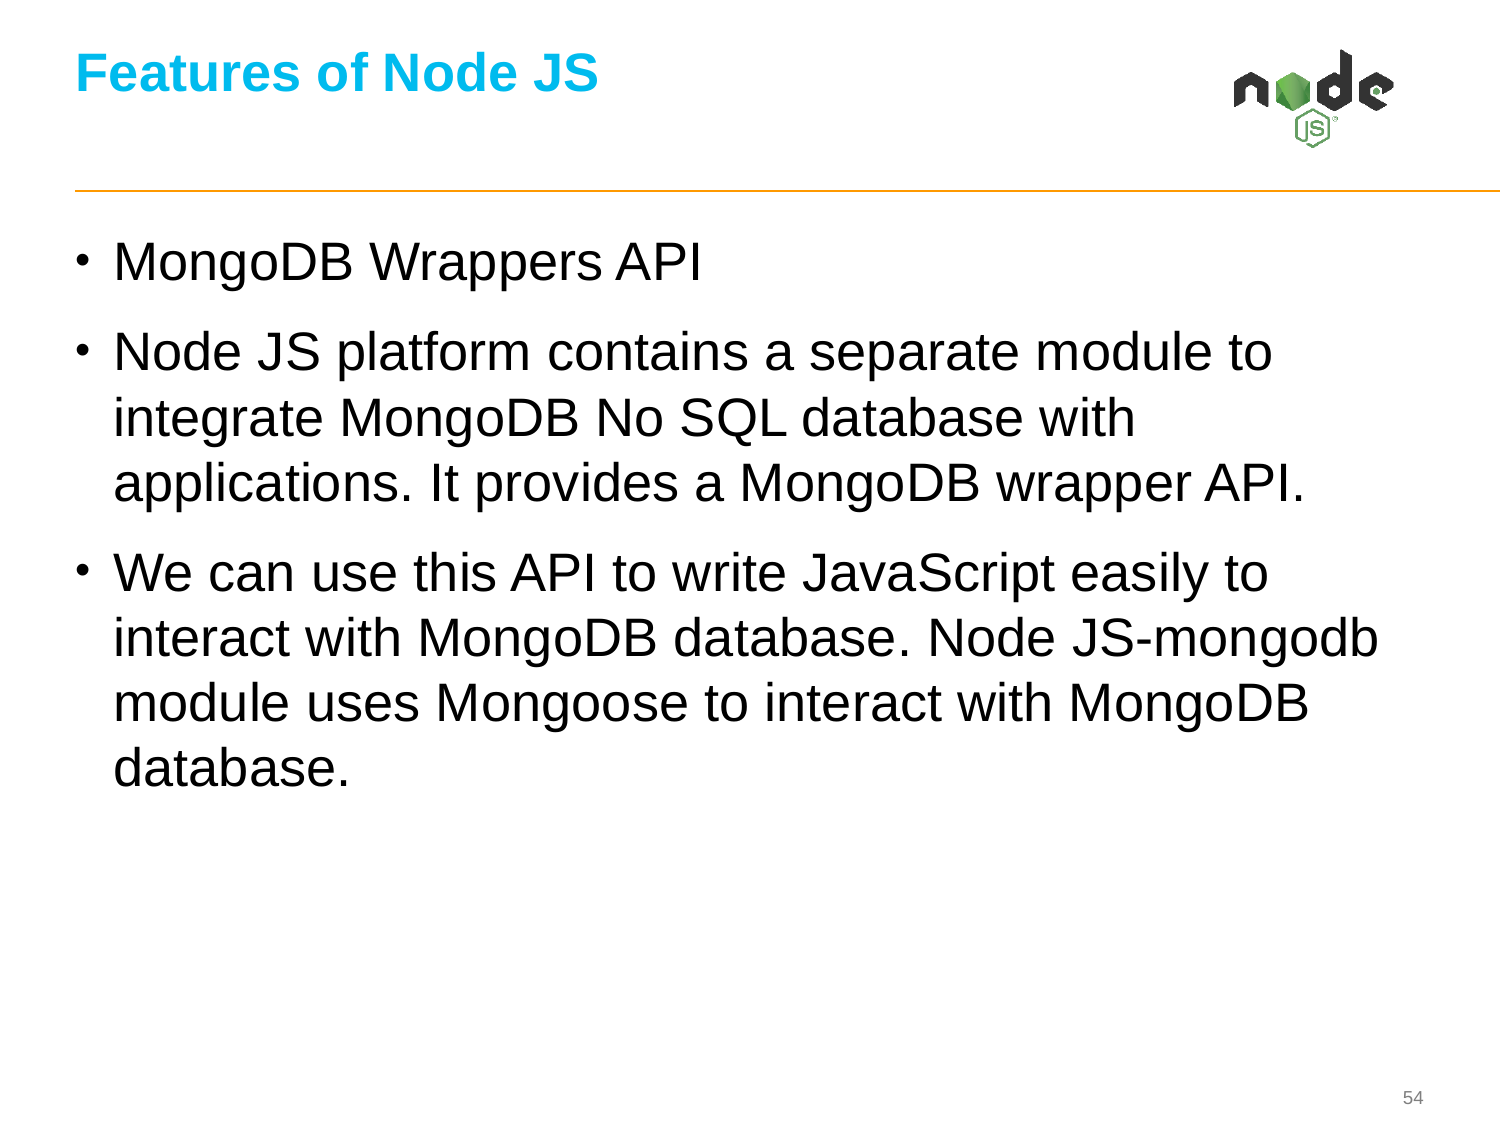

# Features of Node JS
MongoDB Wrappers API
Node JS platform contains a separate module to integrate MongoDB No SQL database with applications. It provides a MongoDB wrapper API.
We can use this API to write JavaScript easily to interact with MongoDB database. Node JS-mongodb module uses Mongoose to interact with MongoDB database.